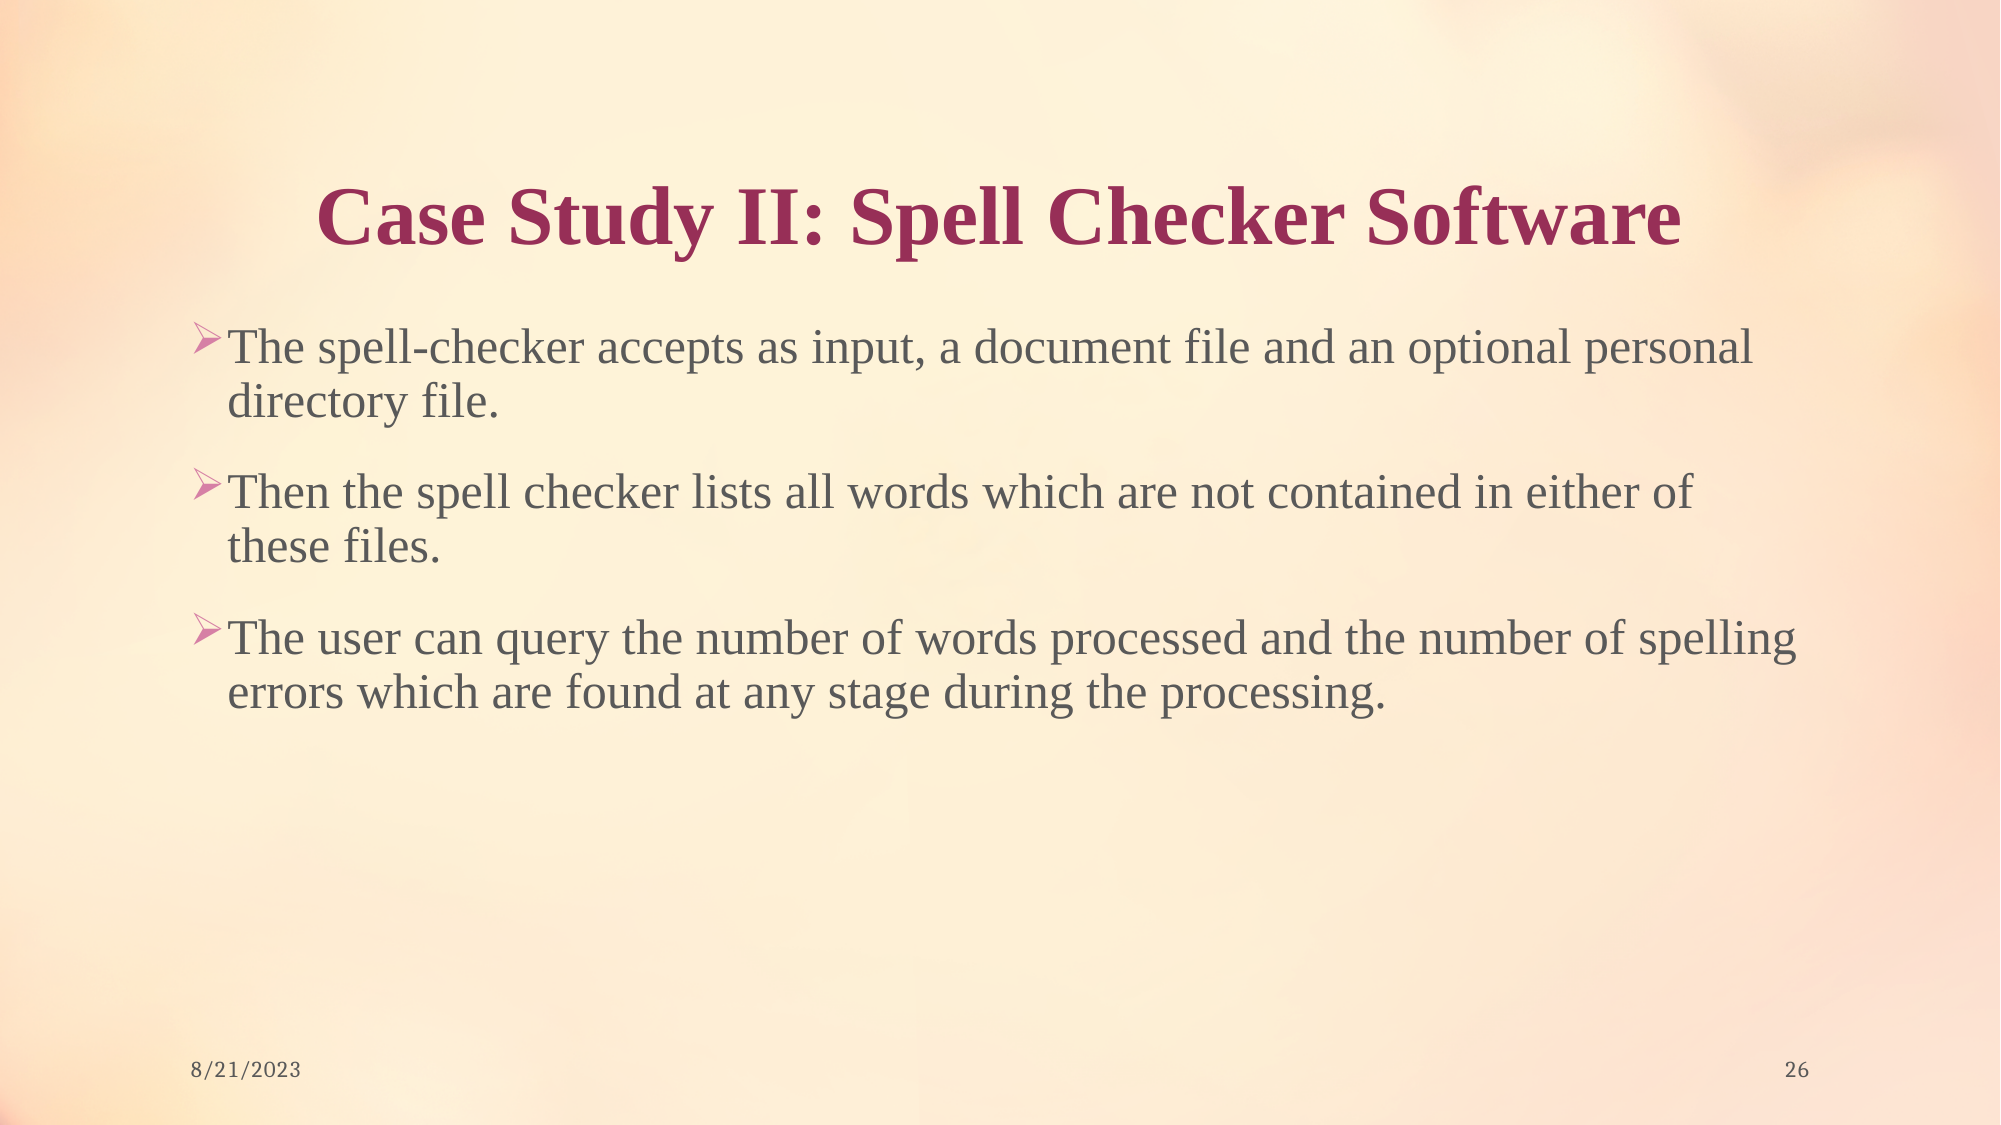

# Case Study II: Spell Checker Software
The spell-checker accepts as input, a document file and an optional personal directory file.
Then the spell checker lists all words which are not contained in either of these files.
The user can query the number of words processed and the number of spelling errors which are found at any stage during the processing.
8/21/2023
26